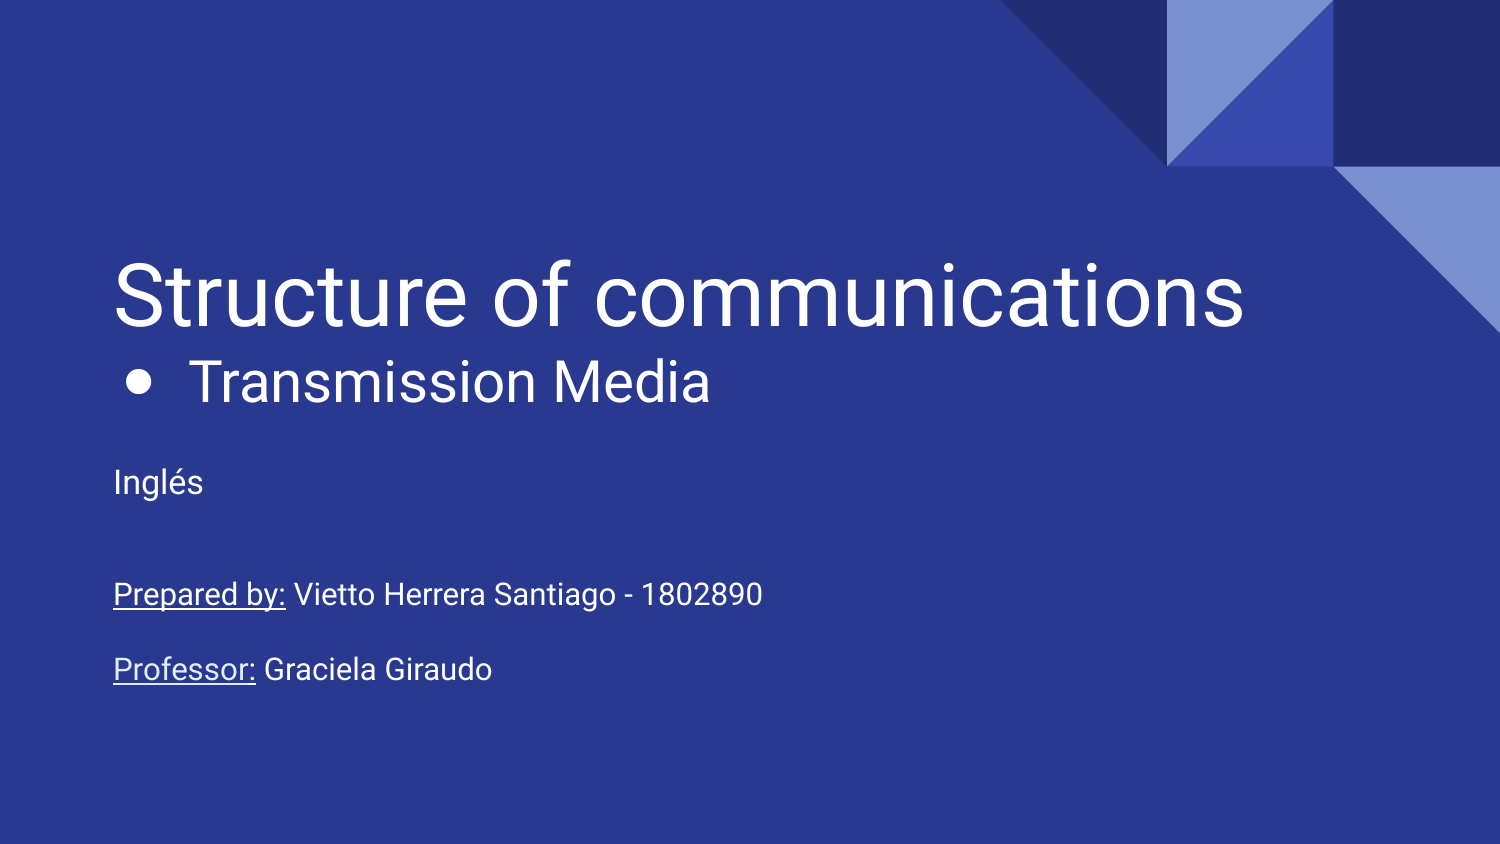

# Structure of communications
Transmission Media
Inglés
Prepared by: Vietto Herrera Santiago - 1802890

Professor: Graciela Giraudo